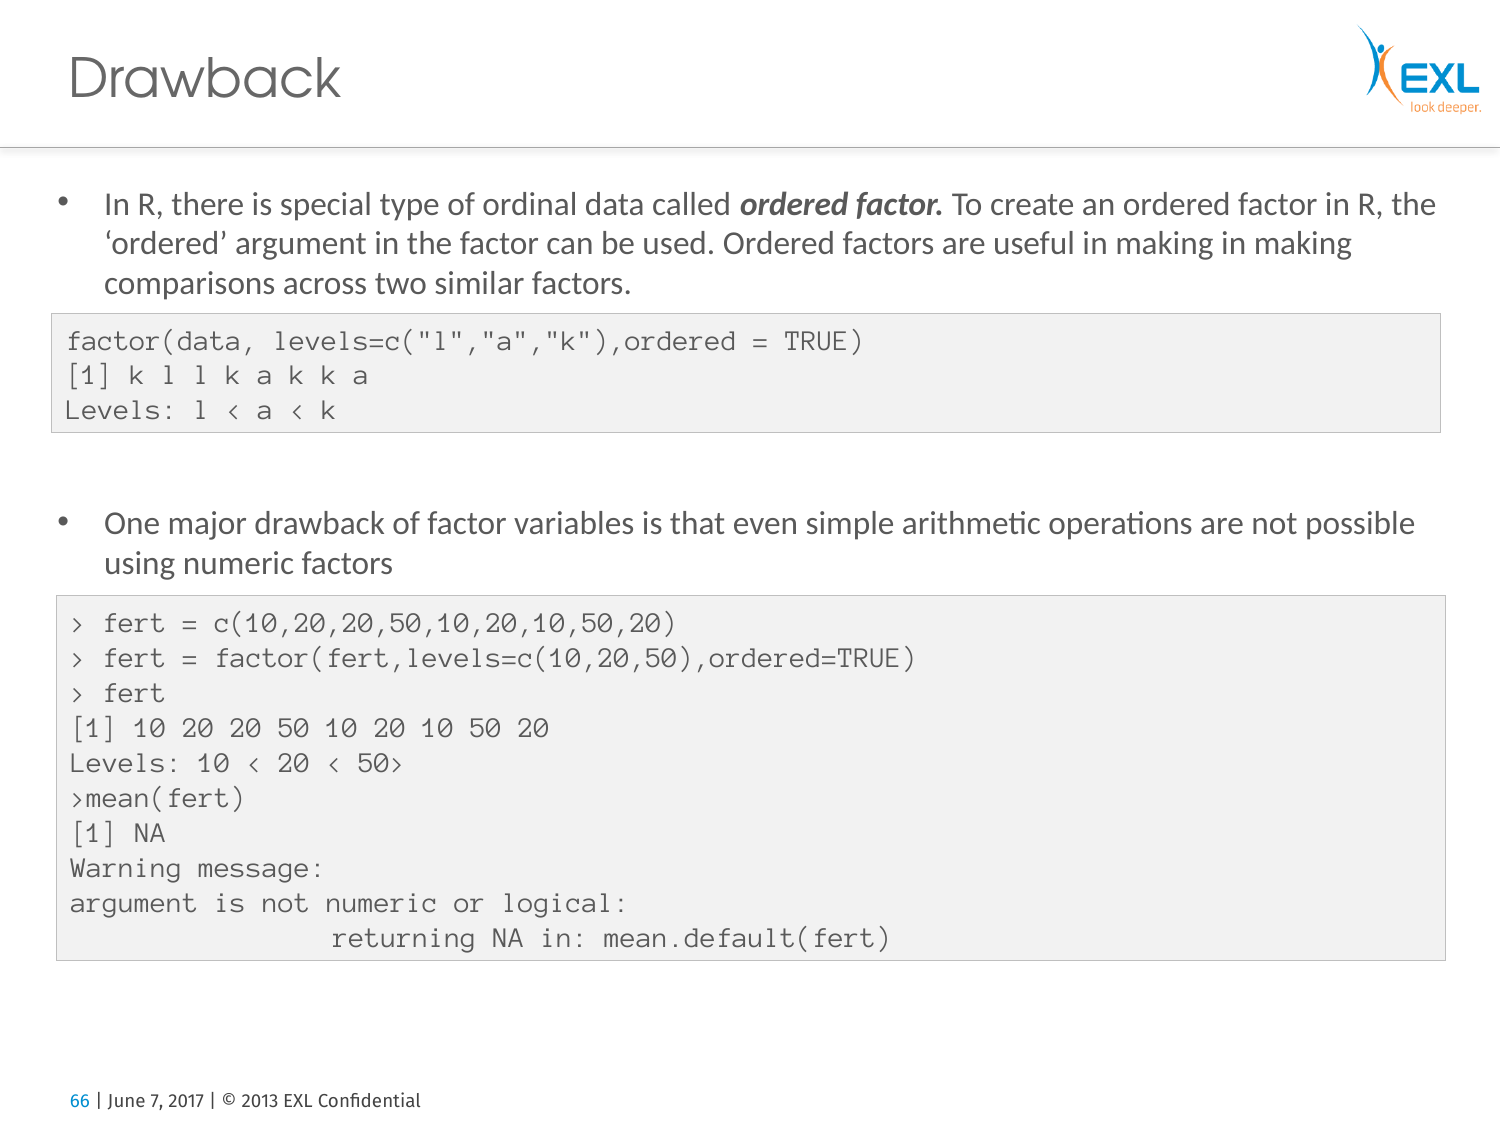

# Drawback
In R, there is special type of ordinal data called ordered factor. To create an ordered factor in R, the ‘ordered’ argument in the factor can be used. Ordered factors are useful in making in making comparisons across two similar factors.

One major drawback of factor variables is that even simple arithmetic operations are not possible using numeric factors
factor(data, levels=c("l","a","k"),ordered = TRUE)
[1] k l l k a k k a
Levels: l < a < k
> fert = c(10,20,20,50,10,20,10,50,20)
> fert = factor(fert,levels=c(10,20,50),ordered=TRUE)
> fert
[1] 10 20 20 50 10 20 10 50 20
Levels: 10 < 20 < 50>
>mean(fert)
[1] NA
Warning message:
argument is not numeric or logical:
	       returning NA in: mean.default(fert)